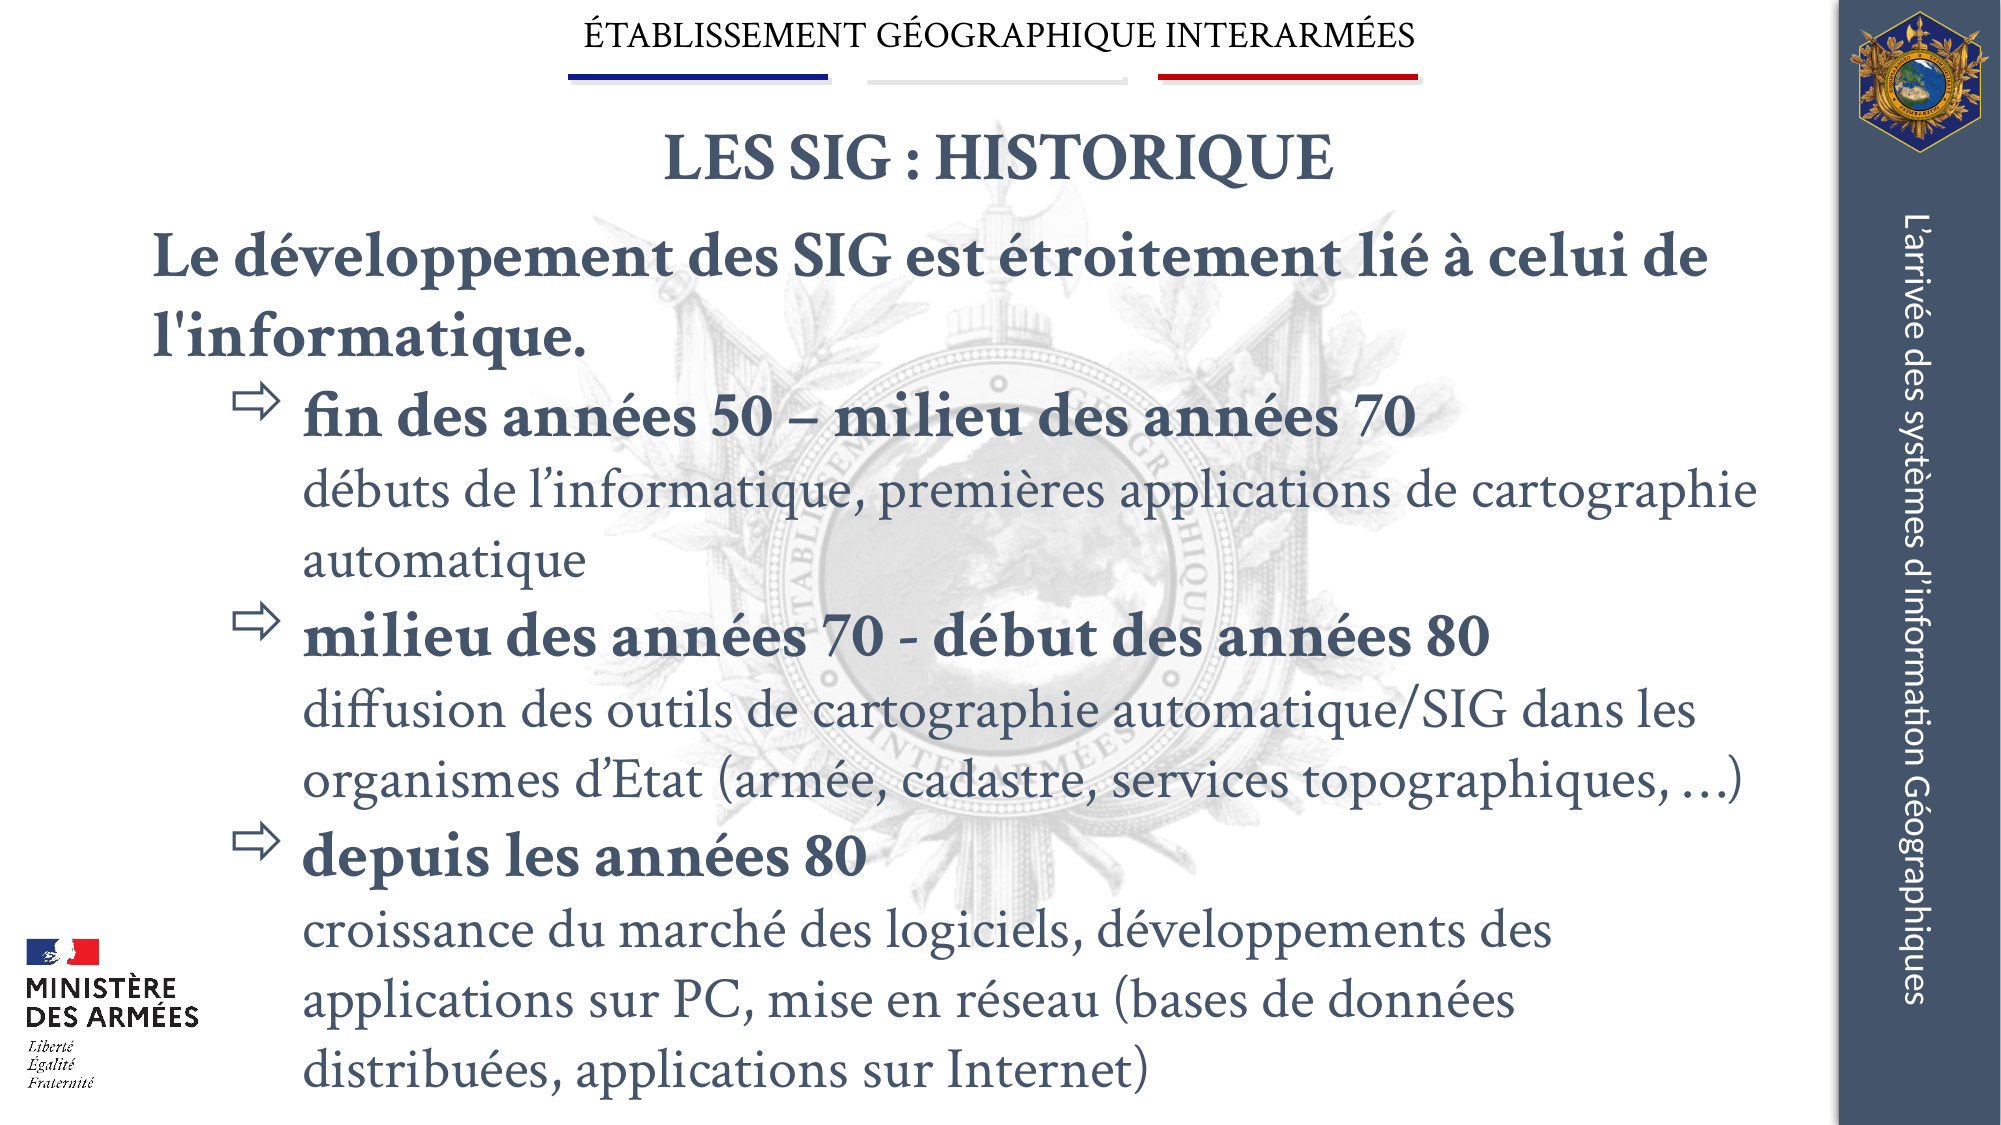

# LES SIG : HISTORIQUE
Le développement des SIG est étroitement lié à celui de l'informatique.
fin des années 50 – milieu des années 70
débuts de l’informatique, premières applications de cartographie automatique
milieu des années 70 - début des années 80
diffusion des outils de cartographie automatique/SIG dans les organismes d’Etat (armée, cadastre, services topographiques, …)
depuis les années 80
croissance du marché des logiciels, développements des applications sur PC, mise en réseau (bases de données distribuées, applications sur Internet)
L’arrivée des systèmes d’information Géographiques